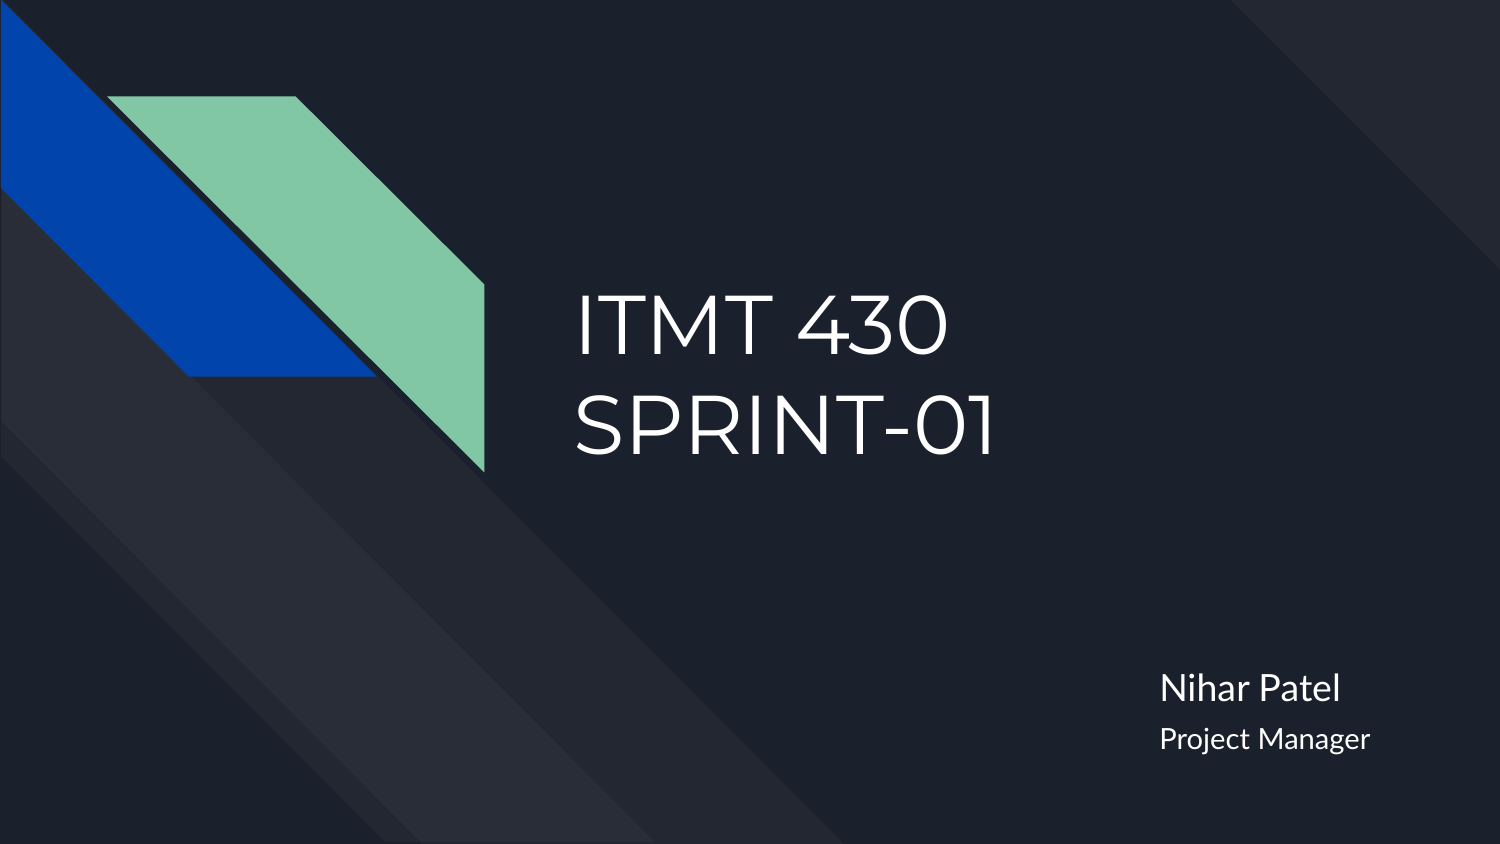

# ITMT 430 SPRINT-01
Nihar Patel
Project Manager